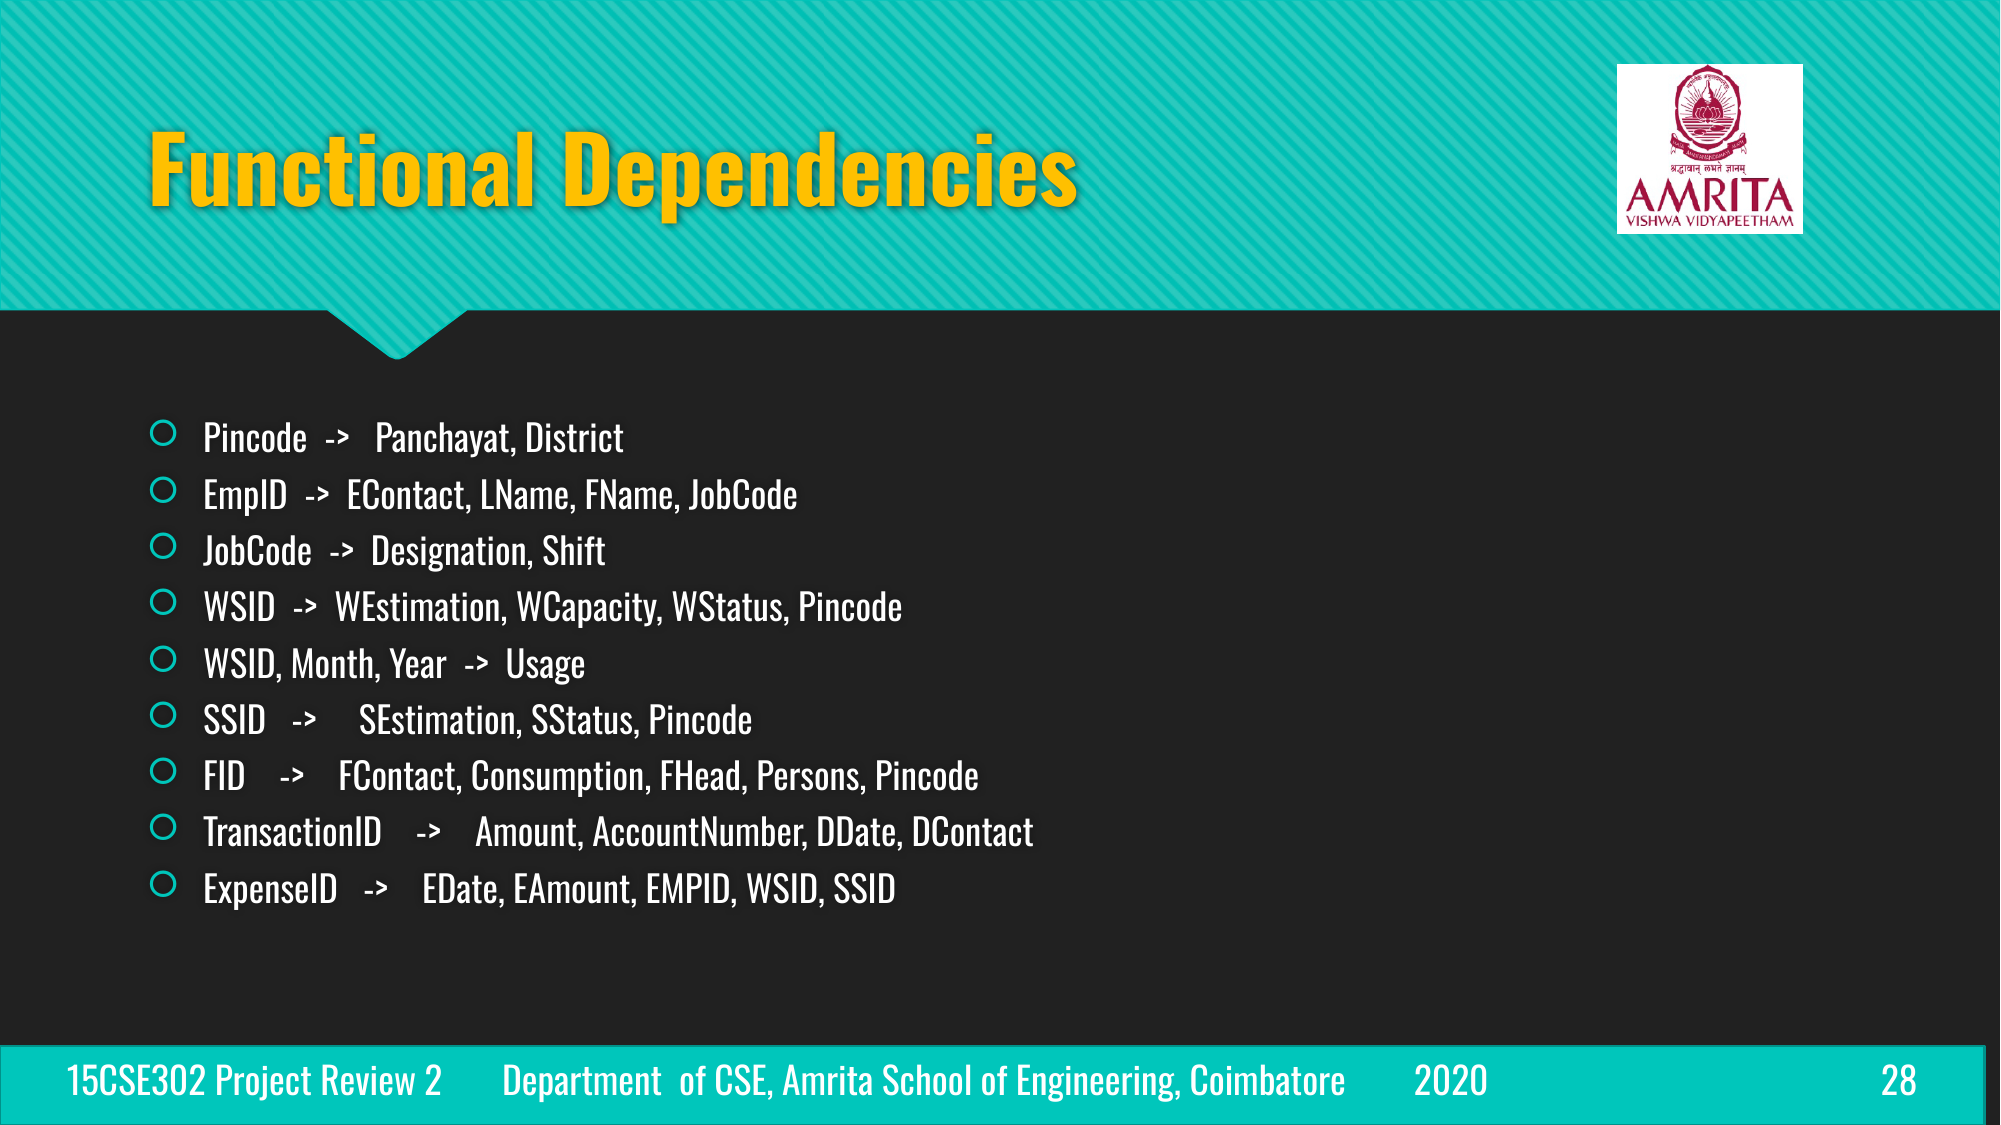

# Functional Dependencies
Pincode  ->   Panchayat, District
EmpID  ->  EContact, LName, FName, JobCode
JobCode  ->  Designation, Shift
WSID  ->  WEstimation, WCapacity, WStatus, Pincode
WSID, Month, Year  ->  Usage
SSID   ->     SEstimation, SStatus, Pincode
FID    ->    FContact, Consumption, FHead, Persons, Pincode
TransactionID    ->    Amount, AccountNumber, DDate, DContact
ExpenseID   ->    EDate, EAmount, EMPID, WSID, SSID